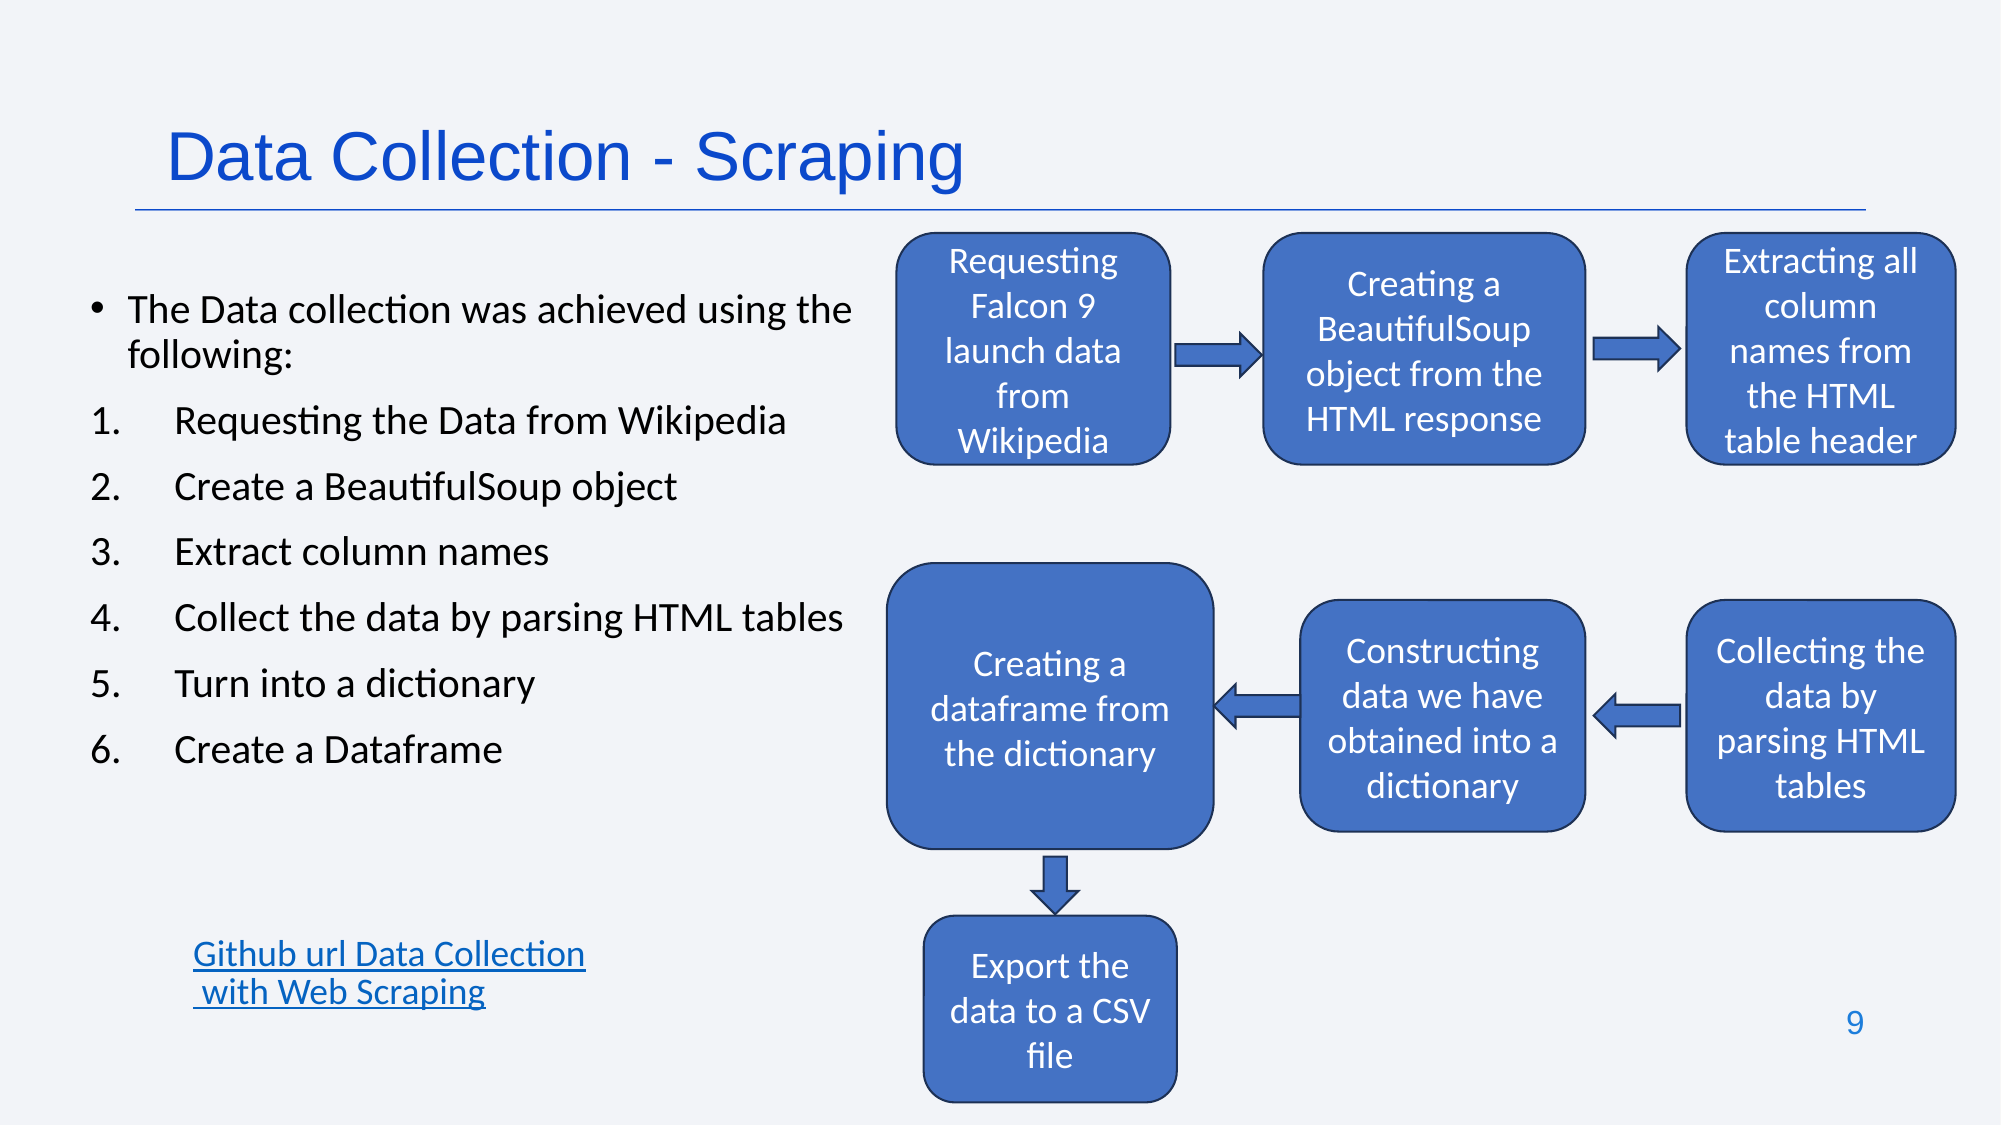

Data Collection - Scraping
Extracting all column names from the HTML table header
Requesting Falcon 9 launch data from Wikipedia
Creating a BeautifulSoup object from the HTML response
The Data collection was achieved using the following:
Requesting the Data from Wikipedia
Create a BeautifulSoup object
Extract column names
Collect the data by parsing HTML tables
Turn into a dictionary
Create a Dataframe

Creating a dataframe from the dictionary
Collecting the data by parsing HTML tables
Constructing data we have obtained into a dictionary

Export the data to a CSV file
Github url Data Collection with Web Scraping
9